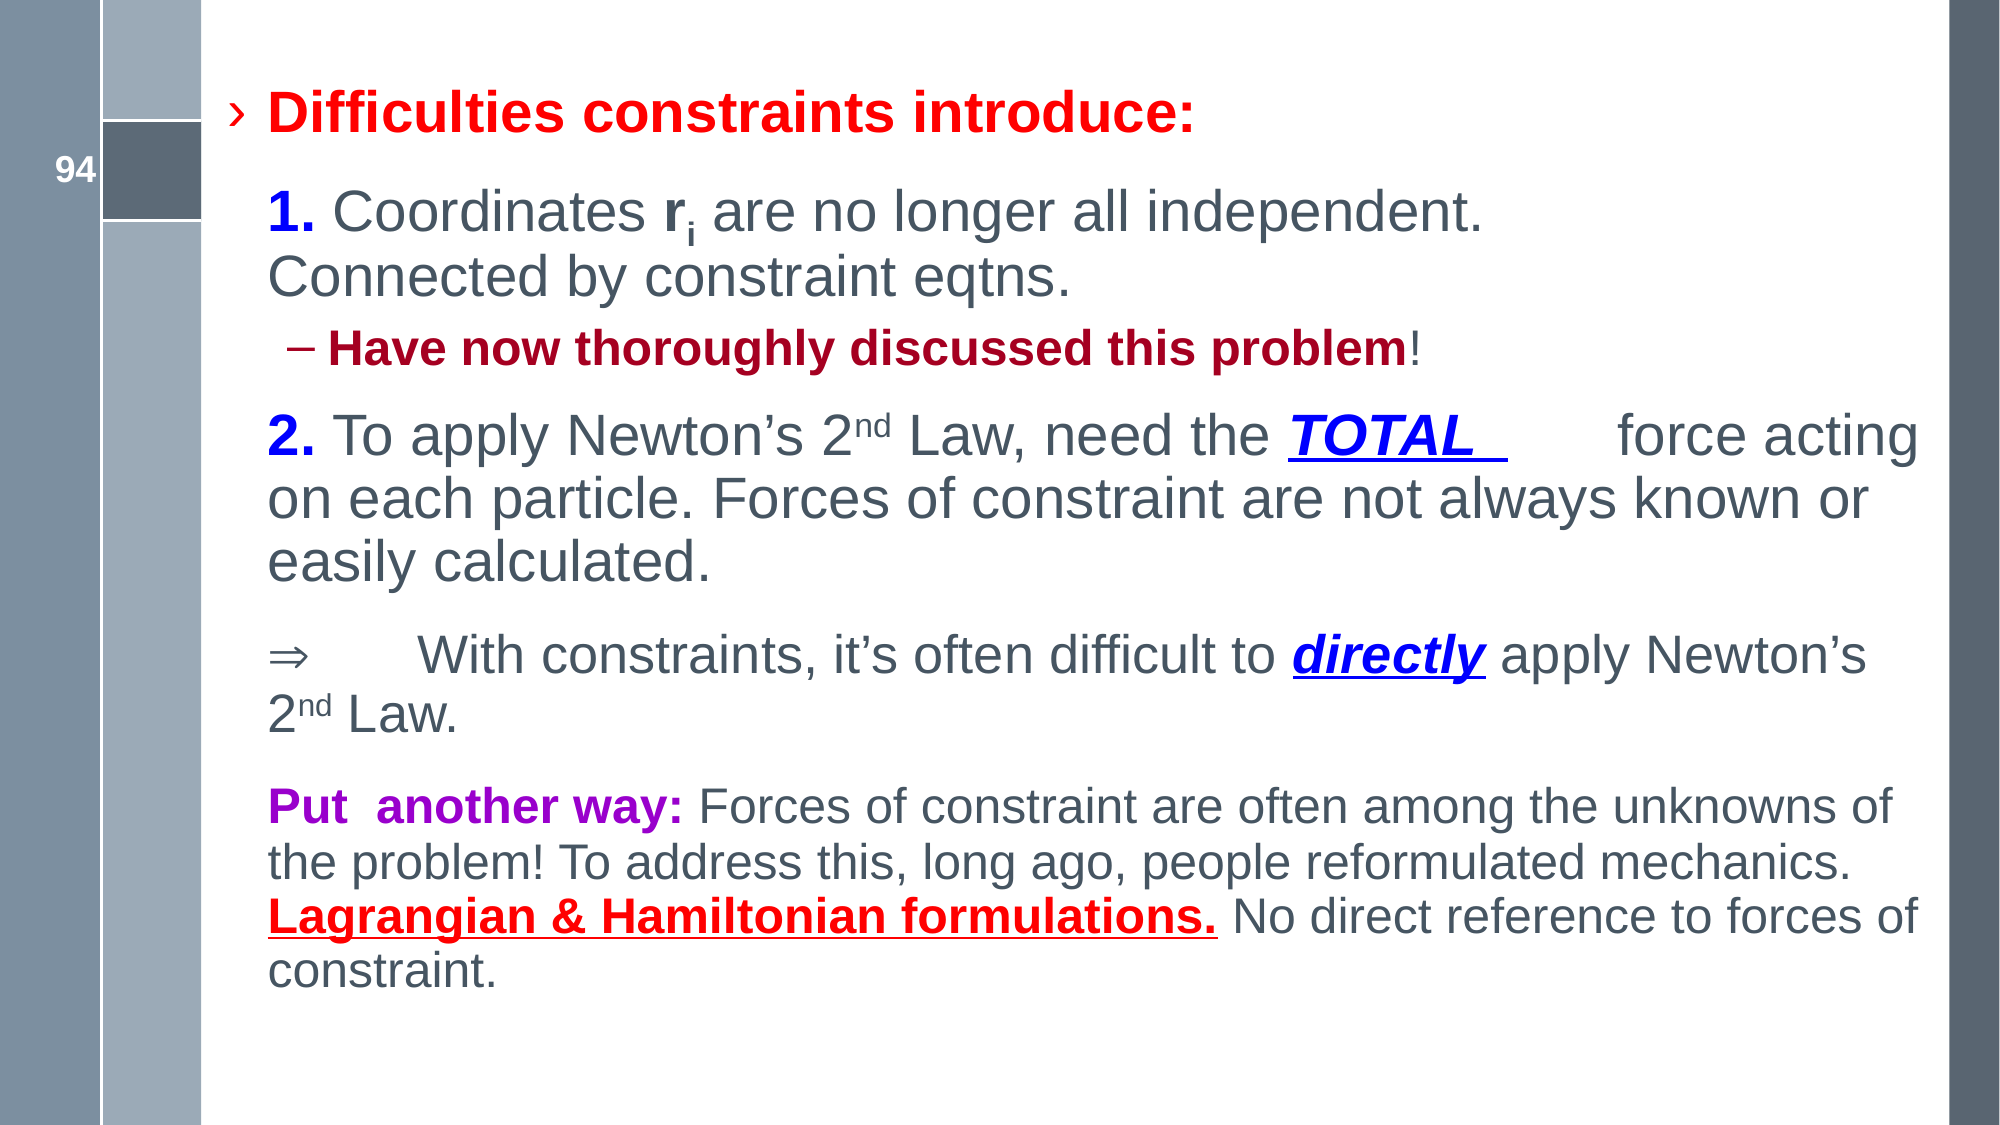

Difficulties constraints introduce:
	1. Coordinates ri are no longer all independent. 		Connected by constraint eqtns.
Have now thoroughly discussed this problem!
	2. To apply Newton’s 2nd Law, need the TOTAL  	force acting on each particle. Forces of constraint are not always known or easily calculated.
	⇒ 	With constraints, it’s often difficult to directly apply Newton’s 2nd Law.
	Put  another way: Forces of constraint are often among the unknowns of the problem! To address this, long ago, people reformulated mechanics. Lagrangian & Hamiltonian formulations. No direct reference to forces of constraint.